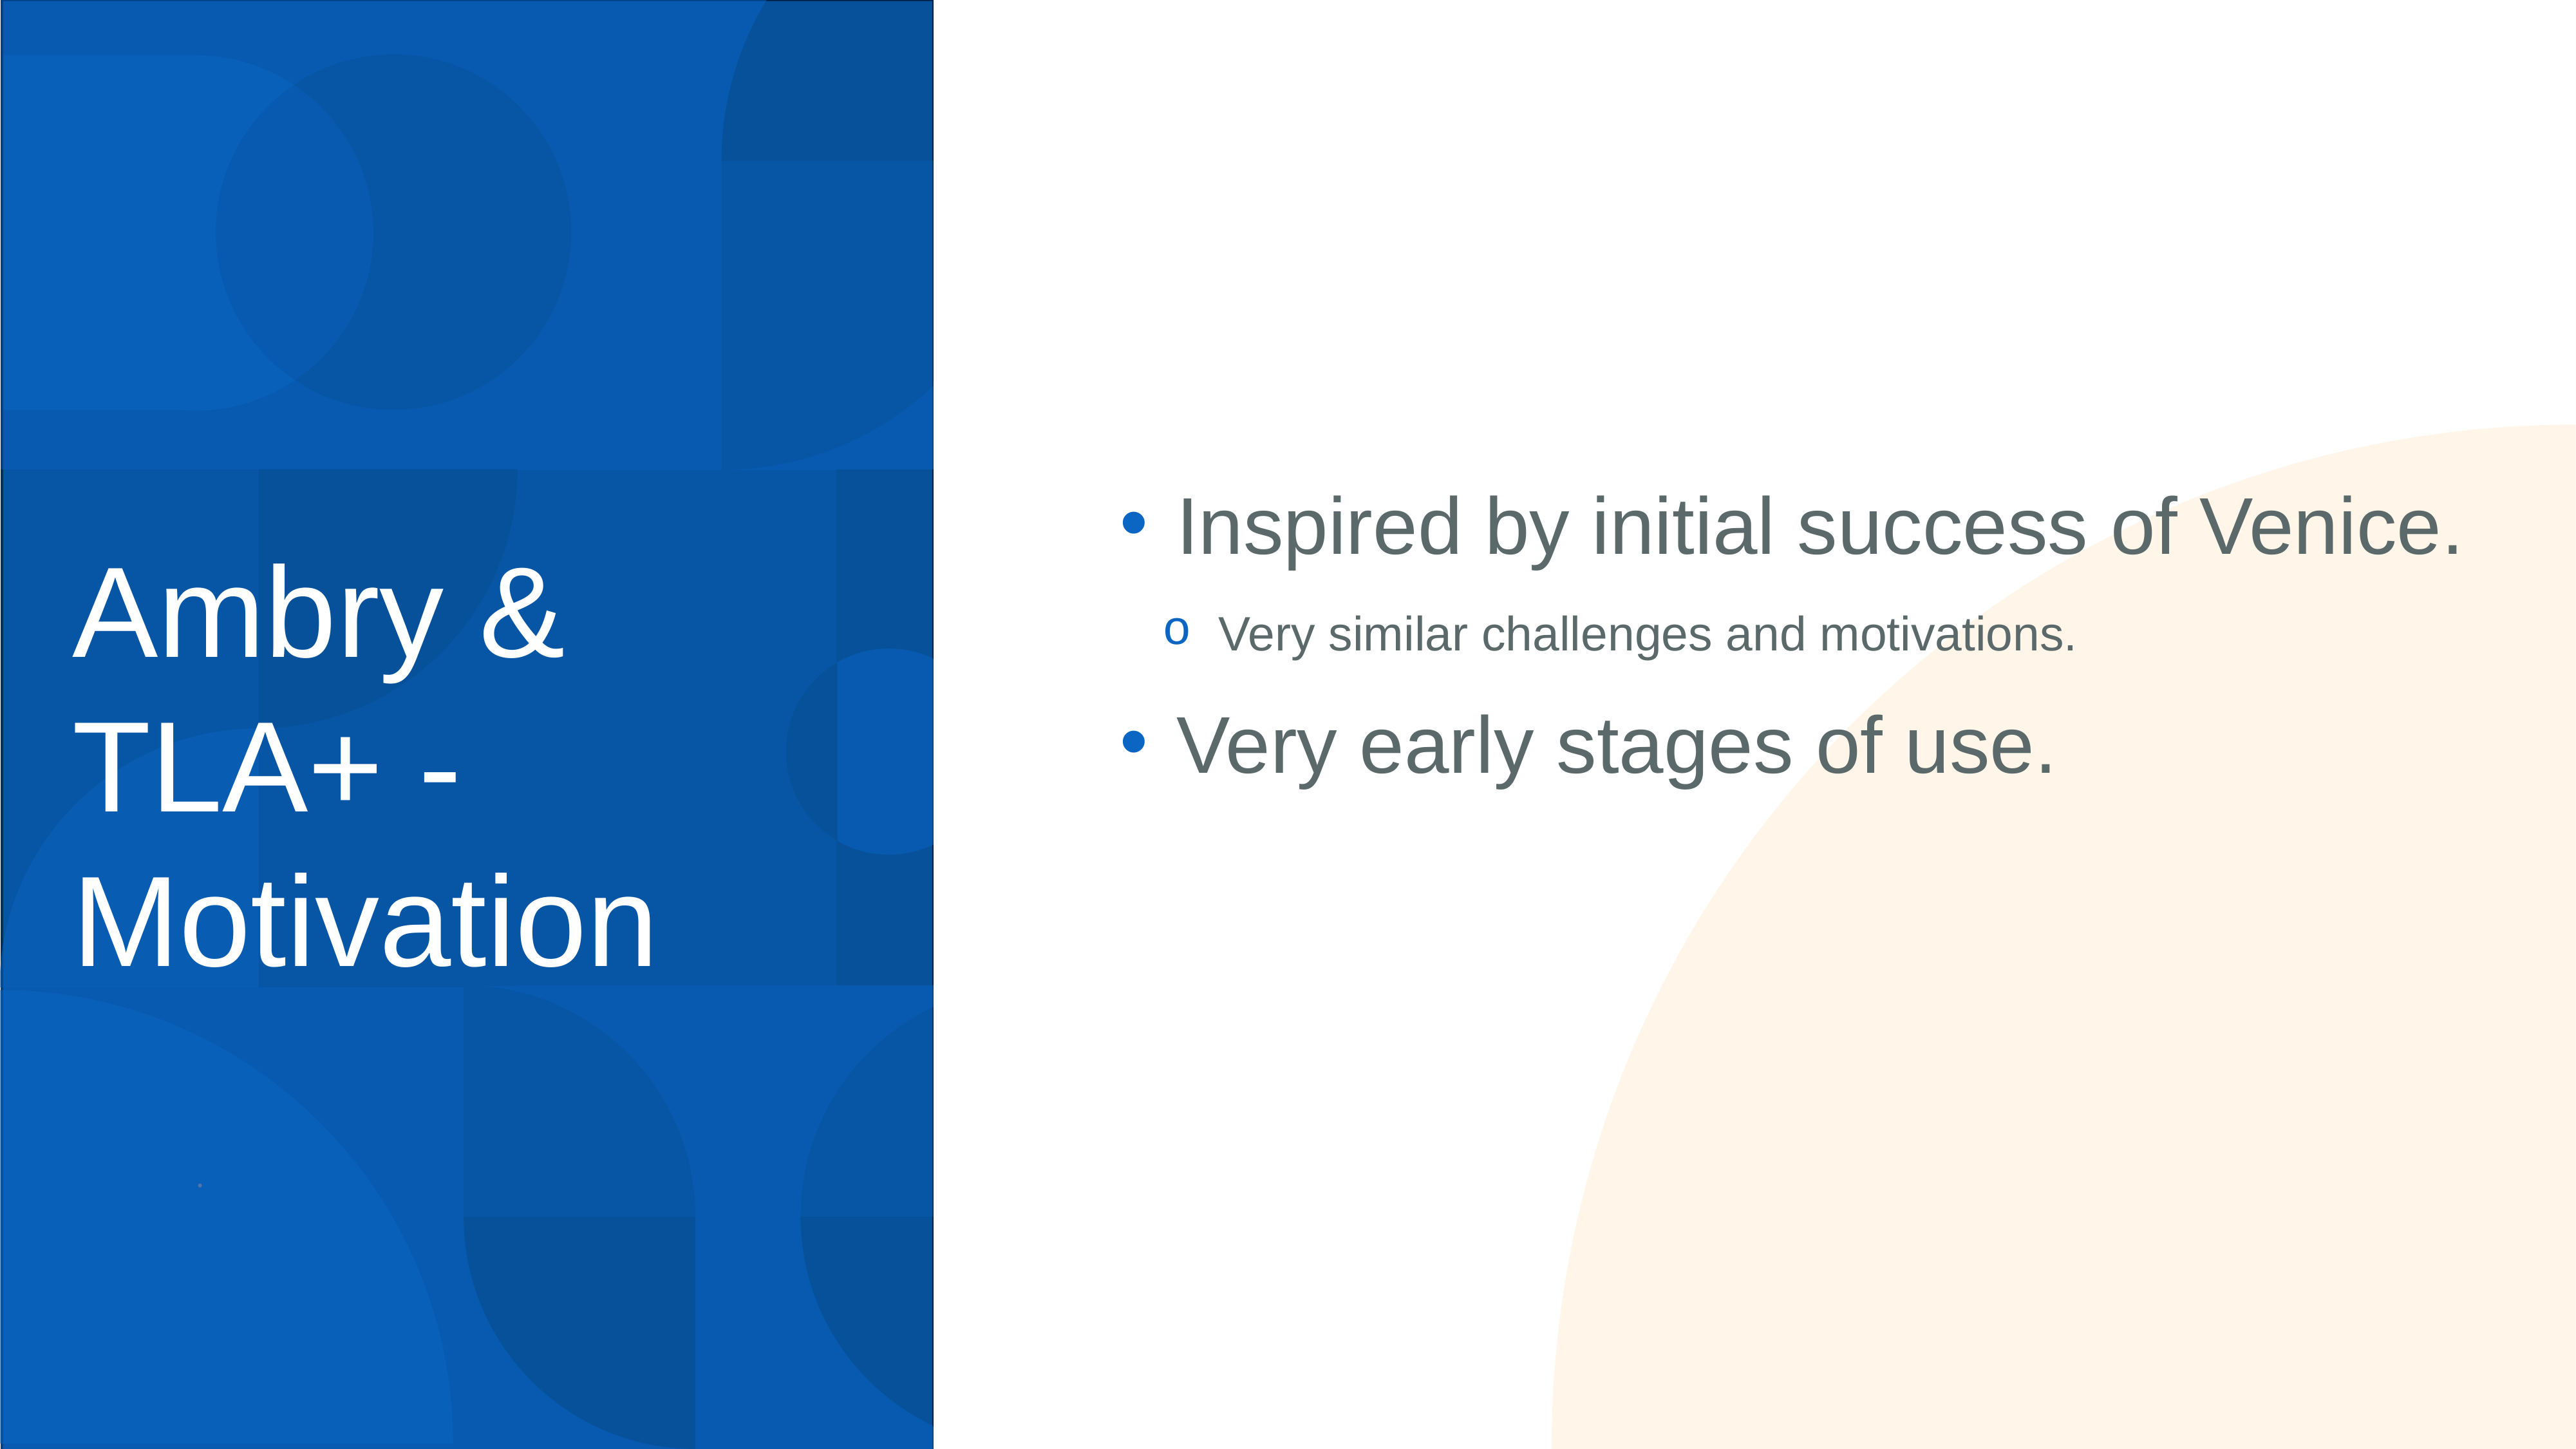

Inspired by initial success of Venice.
Very similar challenges and motivations.
Very early stages of use.

Ambry & TLA+ - Motivation​